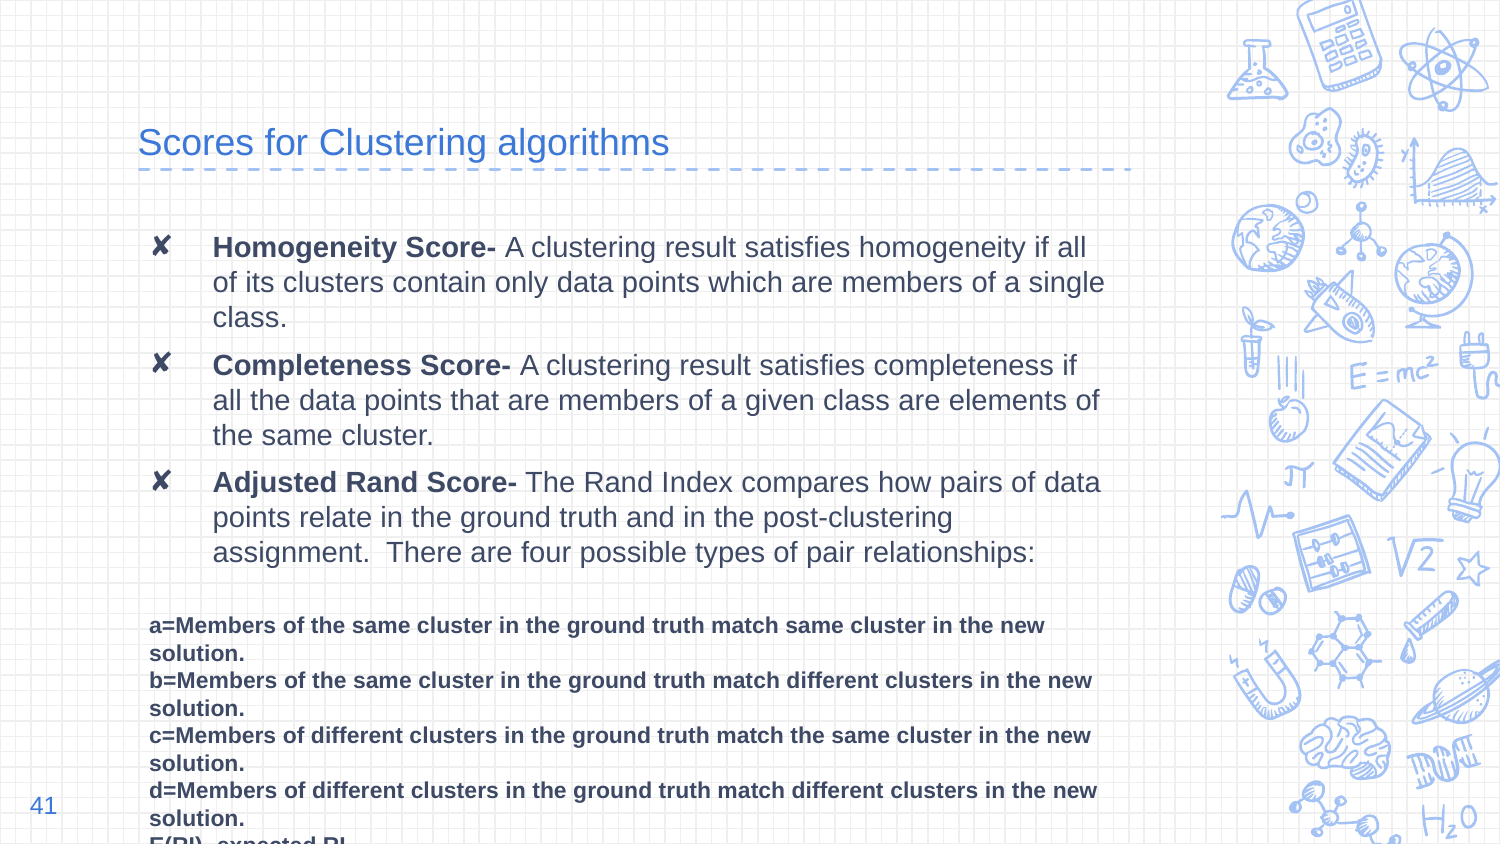

# Scores for Clustering algorithms
Homogeneity Score- A clustering result satisfies homogeneity if all of its clusters contain only data points which are members of a single class.
Completeness Score- A clustering result satisfies completeness if all the data points that are members of a given class are elements of the same cluster.
Adjusted Rand Score- The Rand Index compares how pairs of data points relate in the ground truth and in the post-clustering assignment.  There are four possible types of pair relationships:
a=Members of the same cluster in the ground truth match same cluster in the new solution.
b=Members of the same cluster in the ground truth match different clusters in the new solution.
c=Members of different clusters in the ground truth match the same cluster in the new solution.
d=Members of different clusters in the ground truth match different clusters in the new solution.
E(RI)- expected RI
RI=( a + c )/sum( a ,b ,c ,d)
ARI=(RI-E(RI)/(max(RI)-E(RI))
41